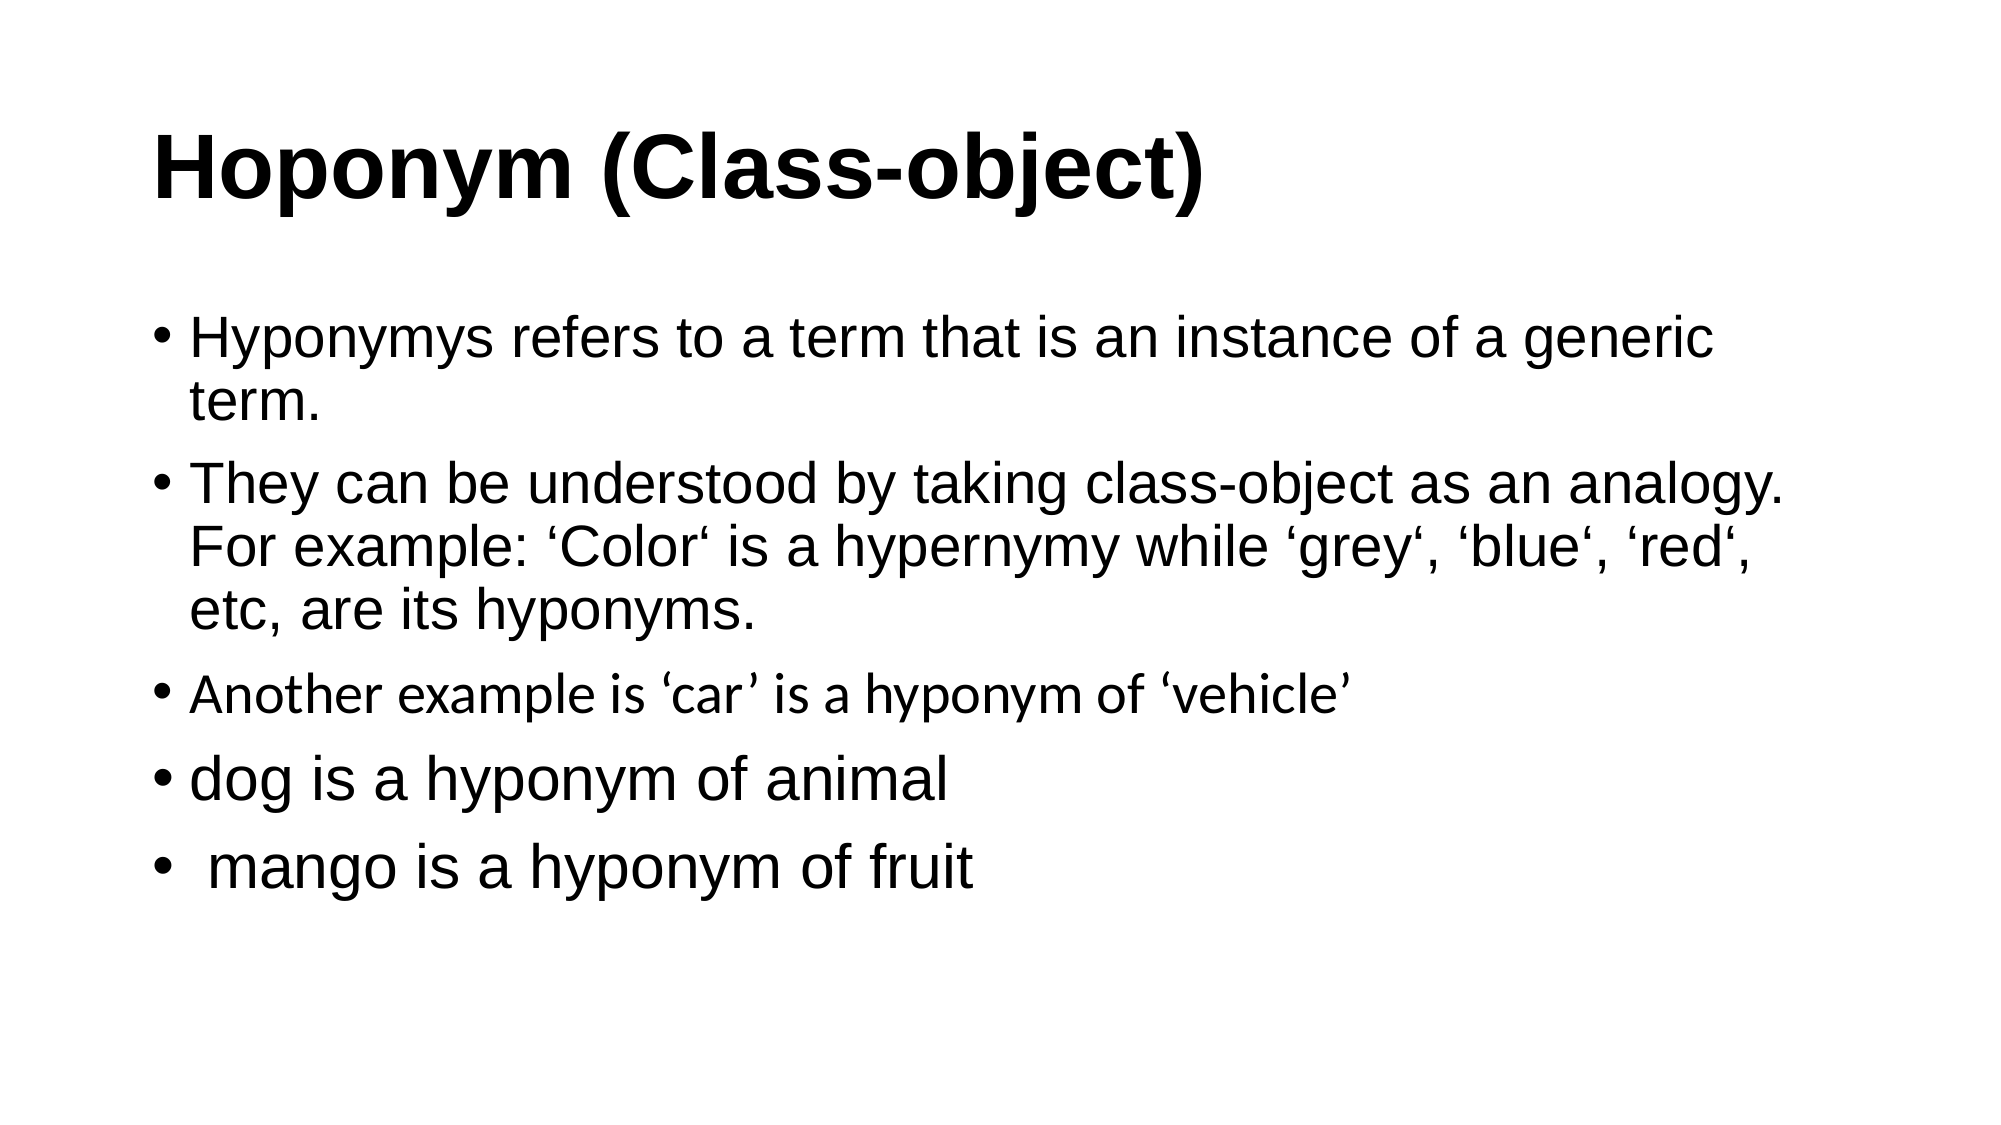

# Hoponym (Class-object)
Hyponymys refers to a term that is an instance of a generic term.
They can be understood by taking class-object as an analogy. For example: ‘Color‘ is a hypernymy while ‘grey‘, ‘blue‘, ‘red‘, etc, are its hyponyms.
Another example is ‘car’ is a hyponym of ‘vehicle’
dog is a hyponym of animal
 mango is a hyponym of fruit